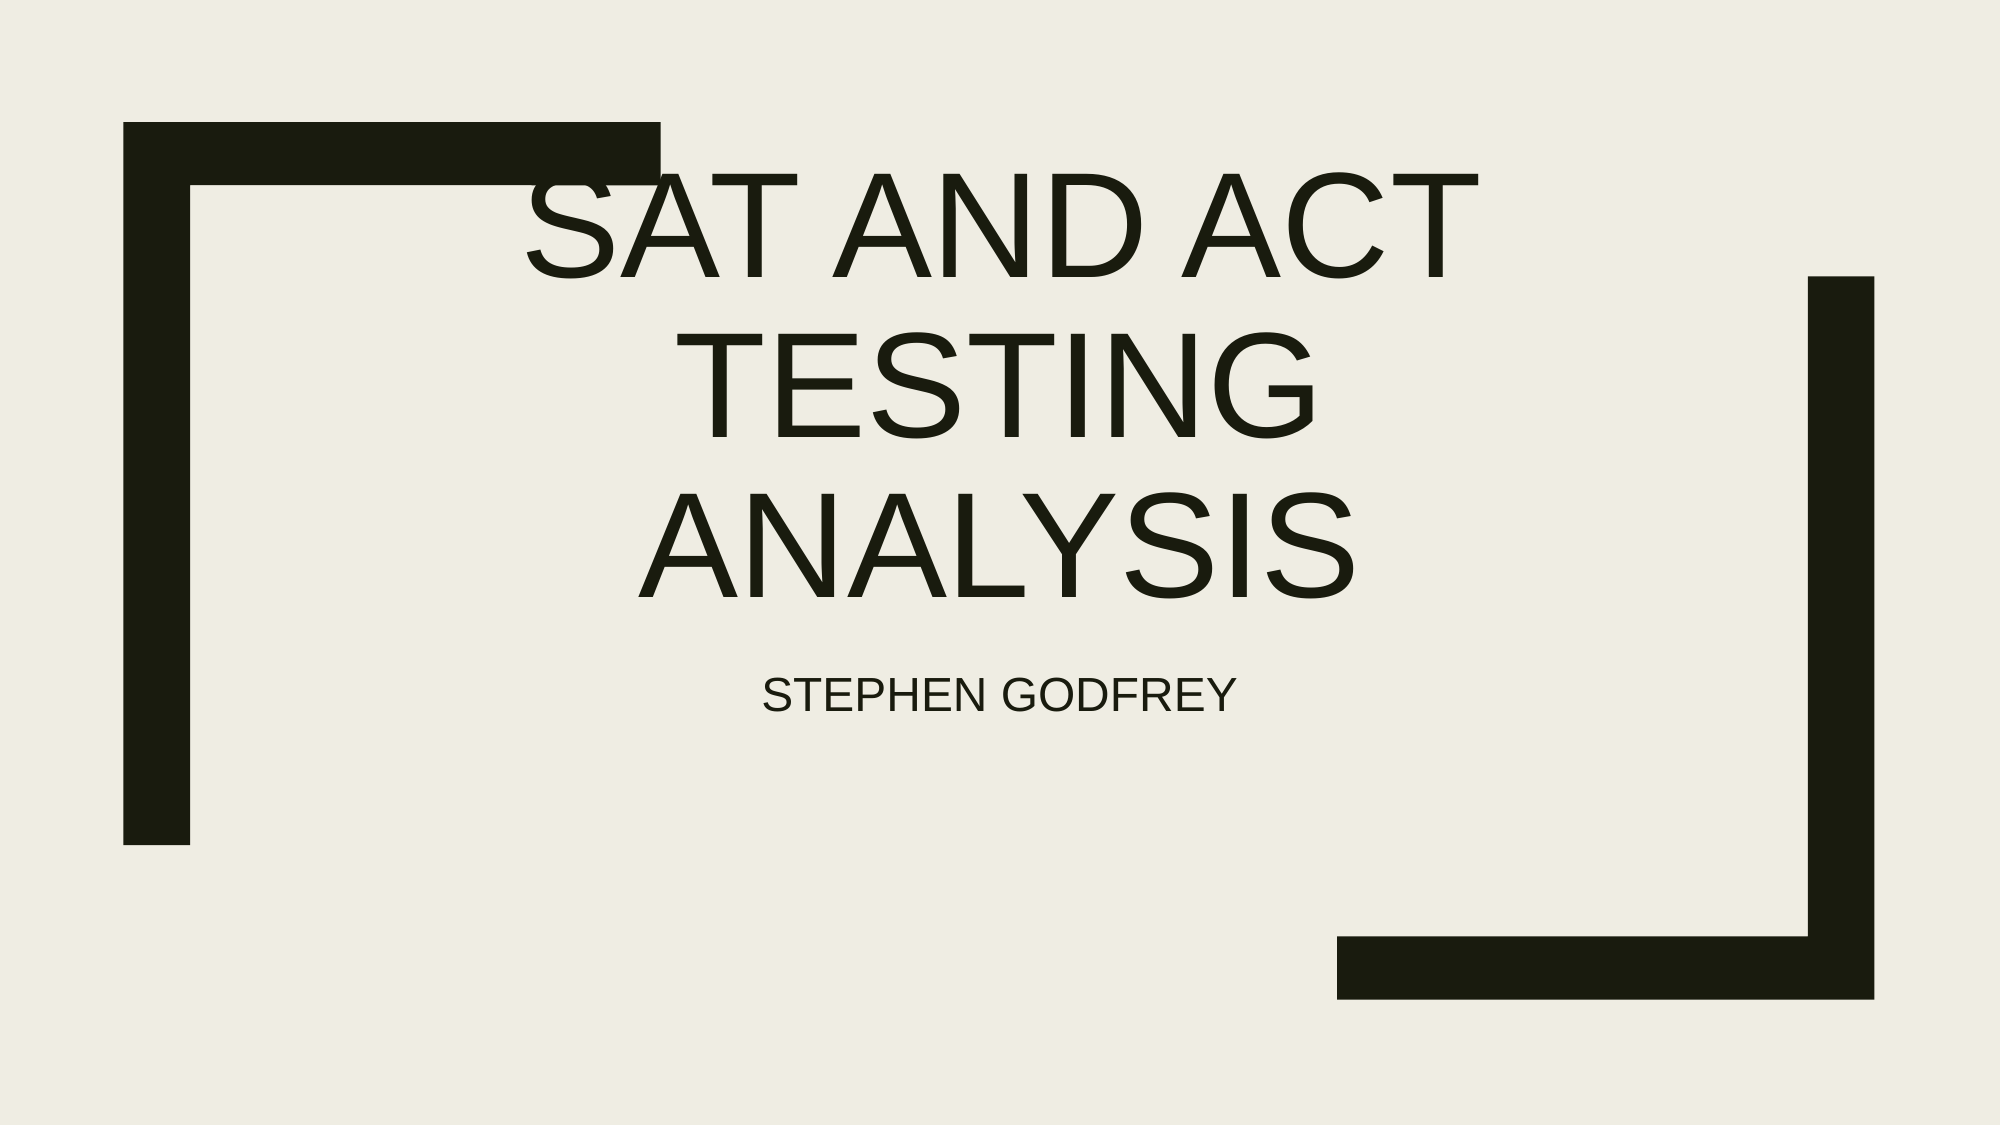

# SAT AND ACT TESTING ANALYSIS
STEPHEN GODFREY